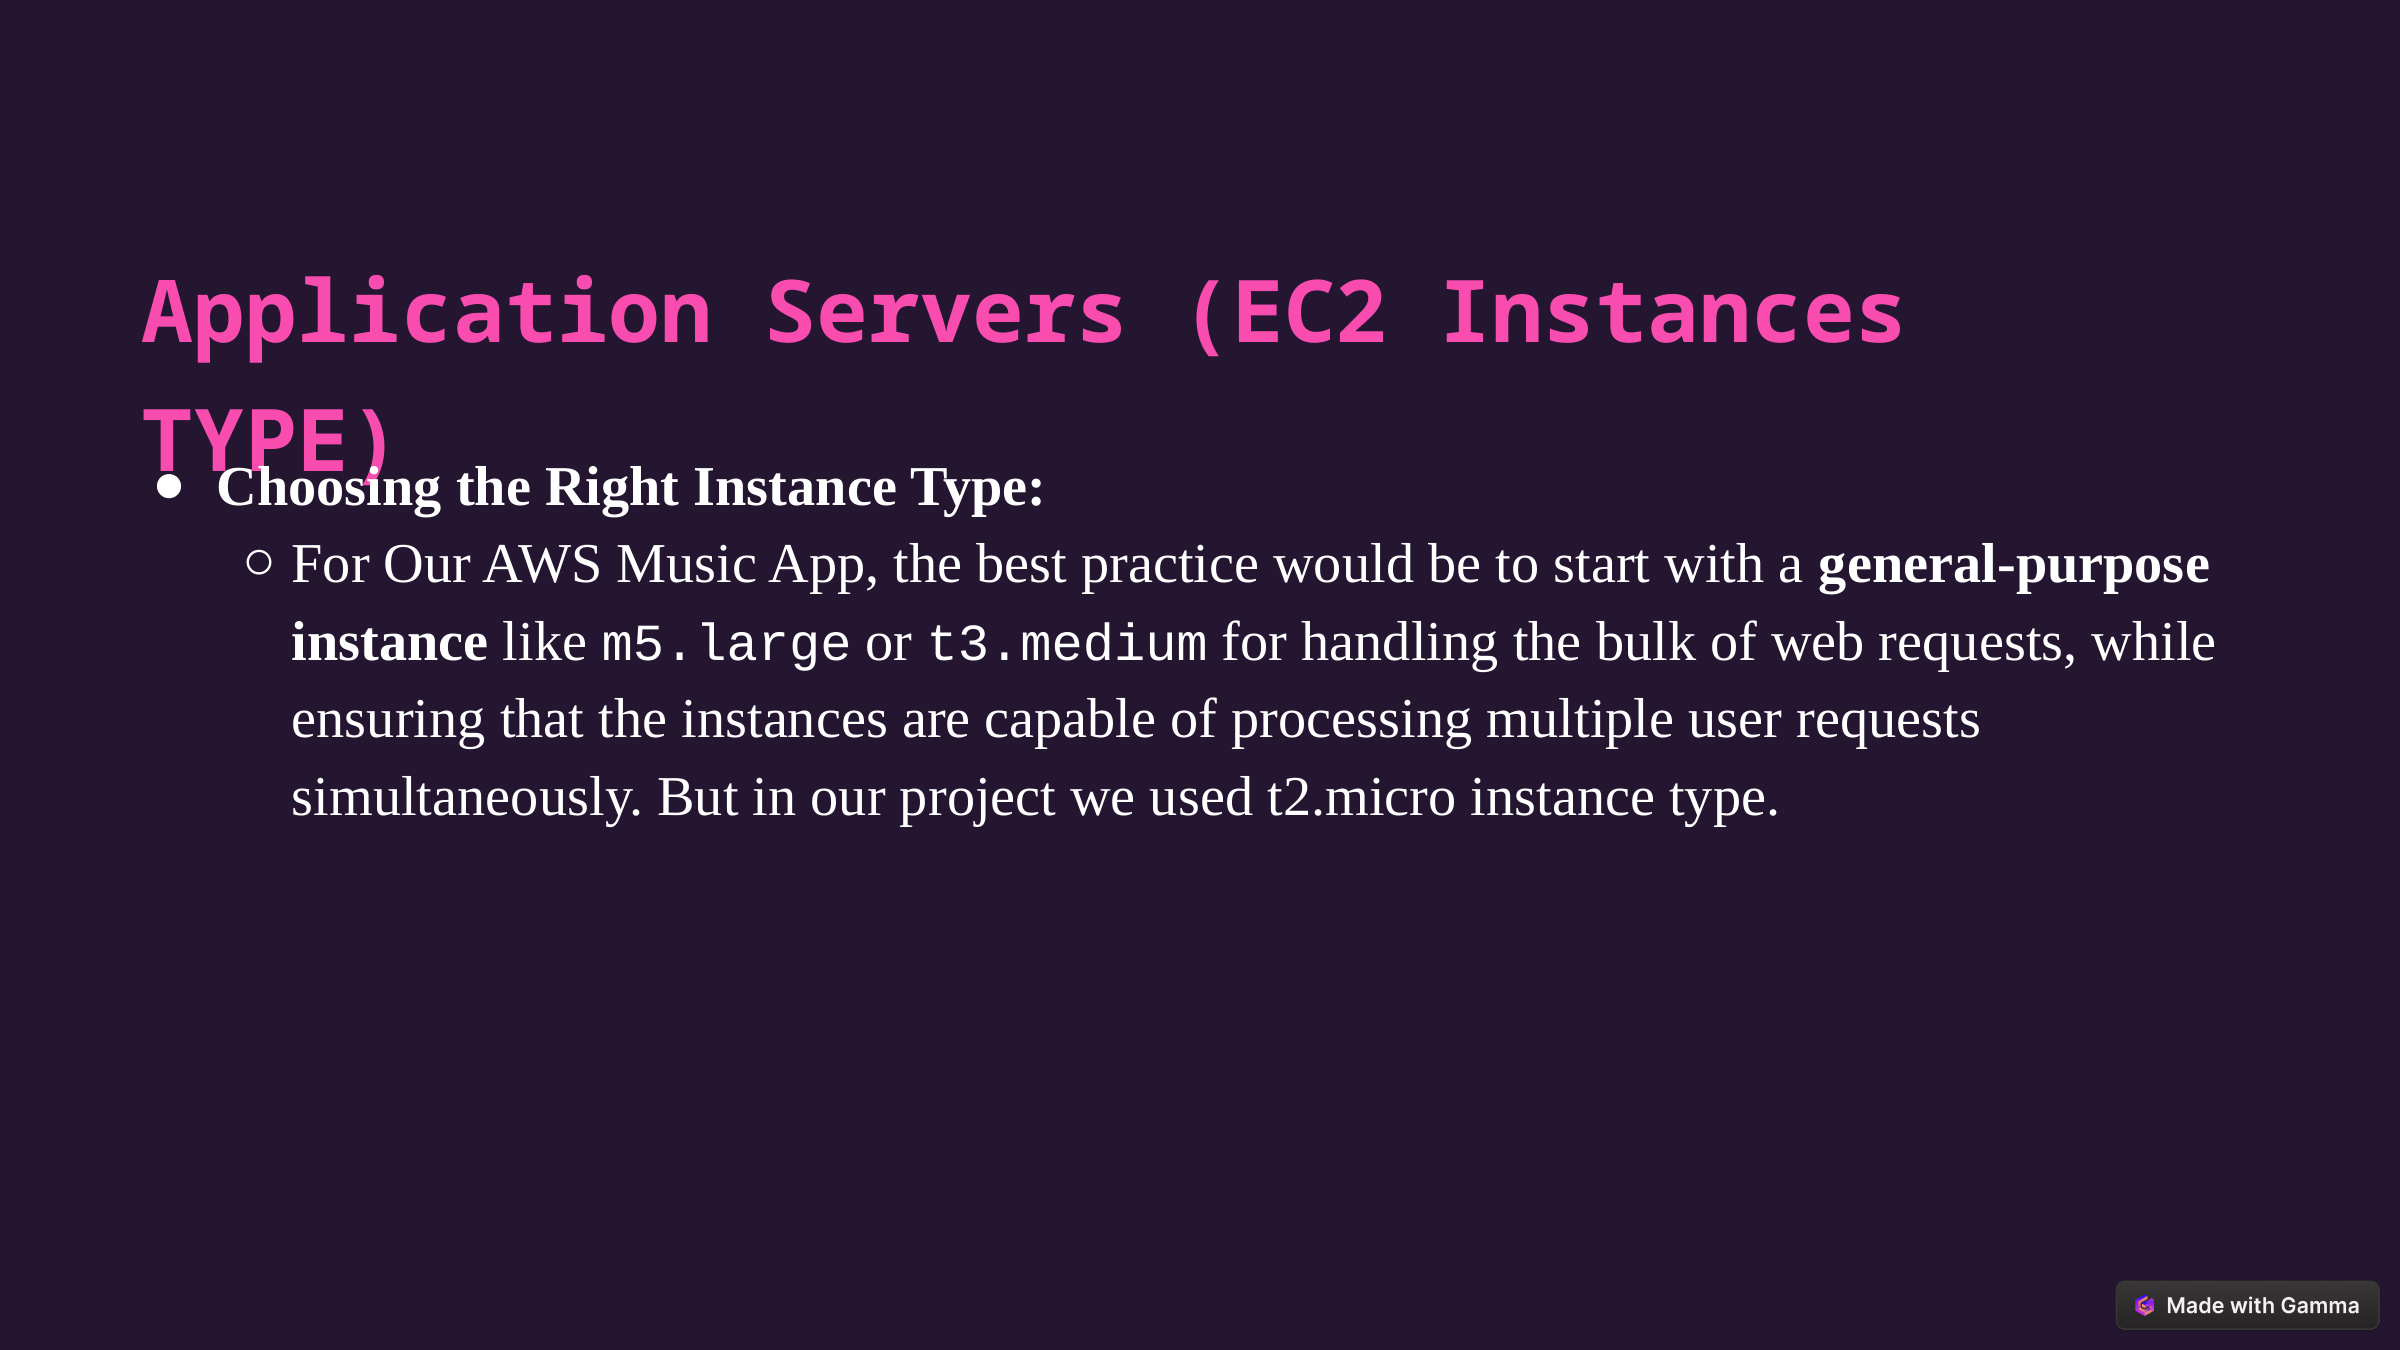

Application Servers (EC2 Instances TYPE)
Choosing the Right Instance Type:
For Our AWS Music App, the best practice would be to start with a general-purpose instance like m5.large or t3.medium for handling the bulk of web requests, while ensuring that the instances are capable of processing multiple user requests simultaneously. But in our project we used t2.micro instance type.